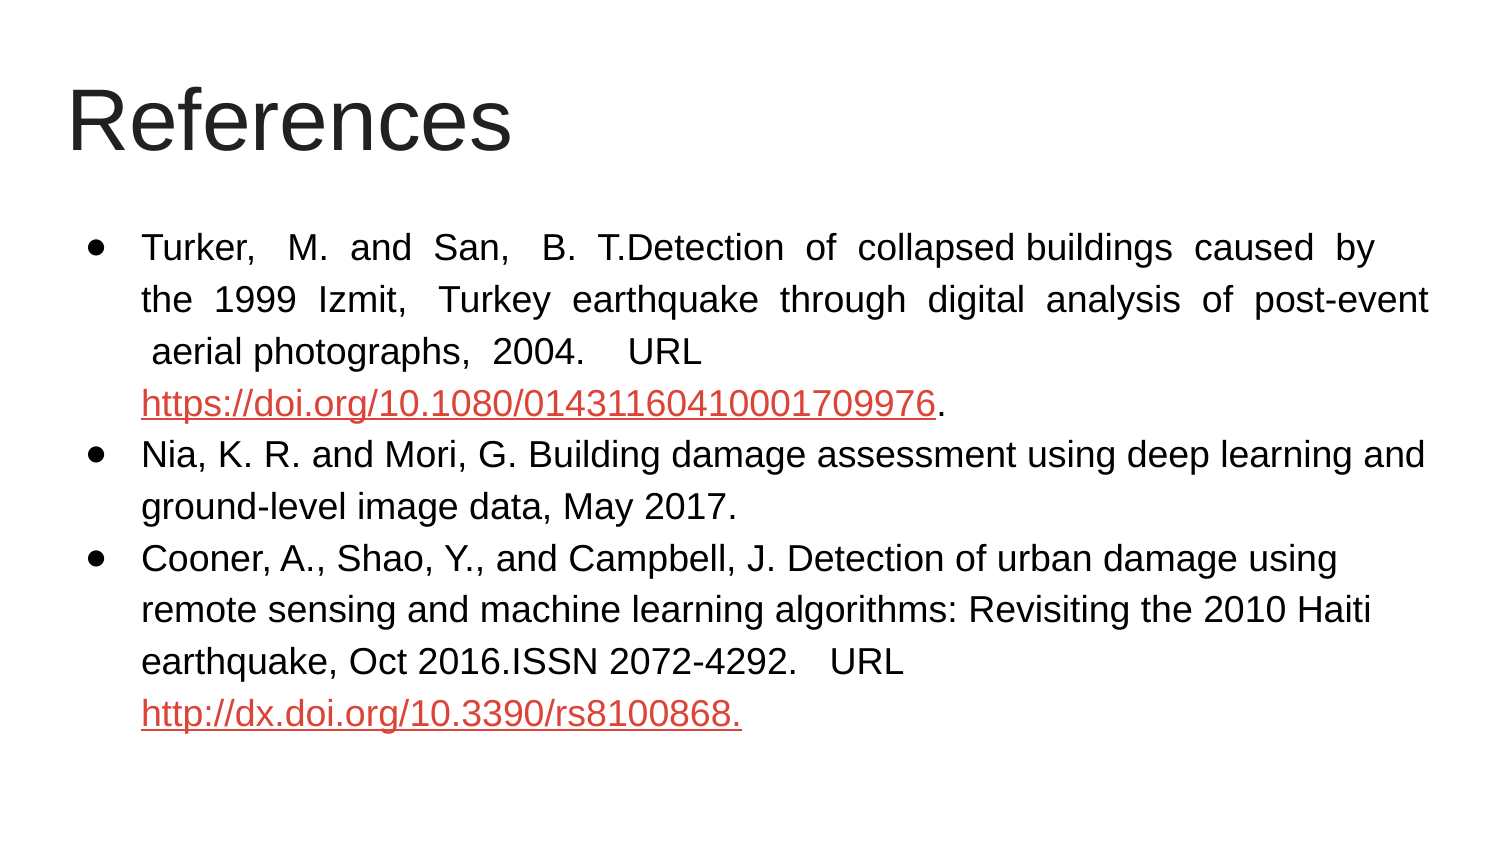

# References
Turker,   M.  and  San,   B.  T.Detection  of  collapsed buildings  caused  by  the  1999  Izmit,   Turkey  earthquake  through  digital  analysis  of  post-event  aerial photographs,  2004.    URL https://doi.org/10.1080/01431160410001709976.
Nia, K. R. and Mori, G. Building damage assessment using deep learning and ground-level image data, May 2017.
Cooner, A., Shao, Y., and Campbell, J. Detection of urban damage using remote sensing and machine learning algorithms: Revisiting the 2010 Haiti earthquake, Oct 2016.ISSN 2072-4292.   URL http://dx.doi.org/10.3390/rs8100868.